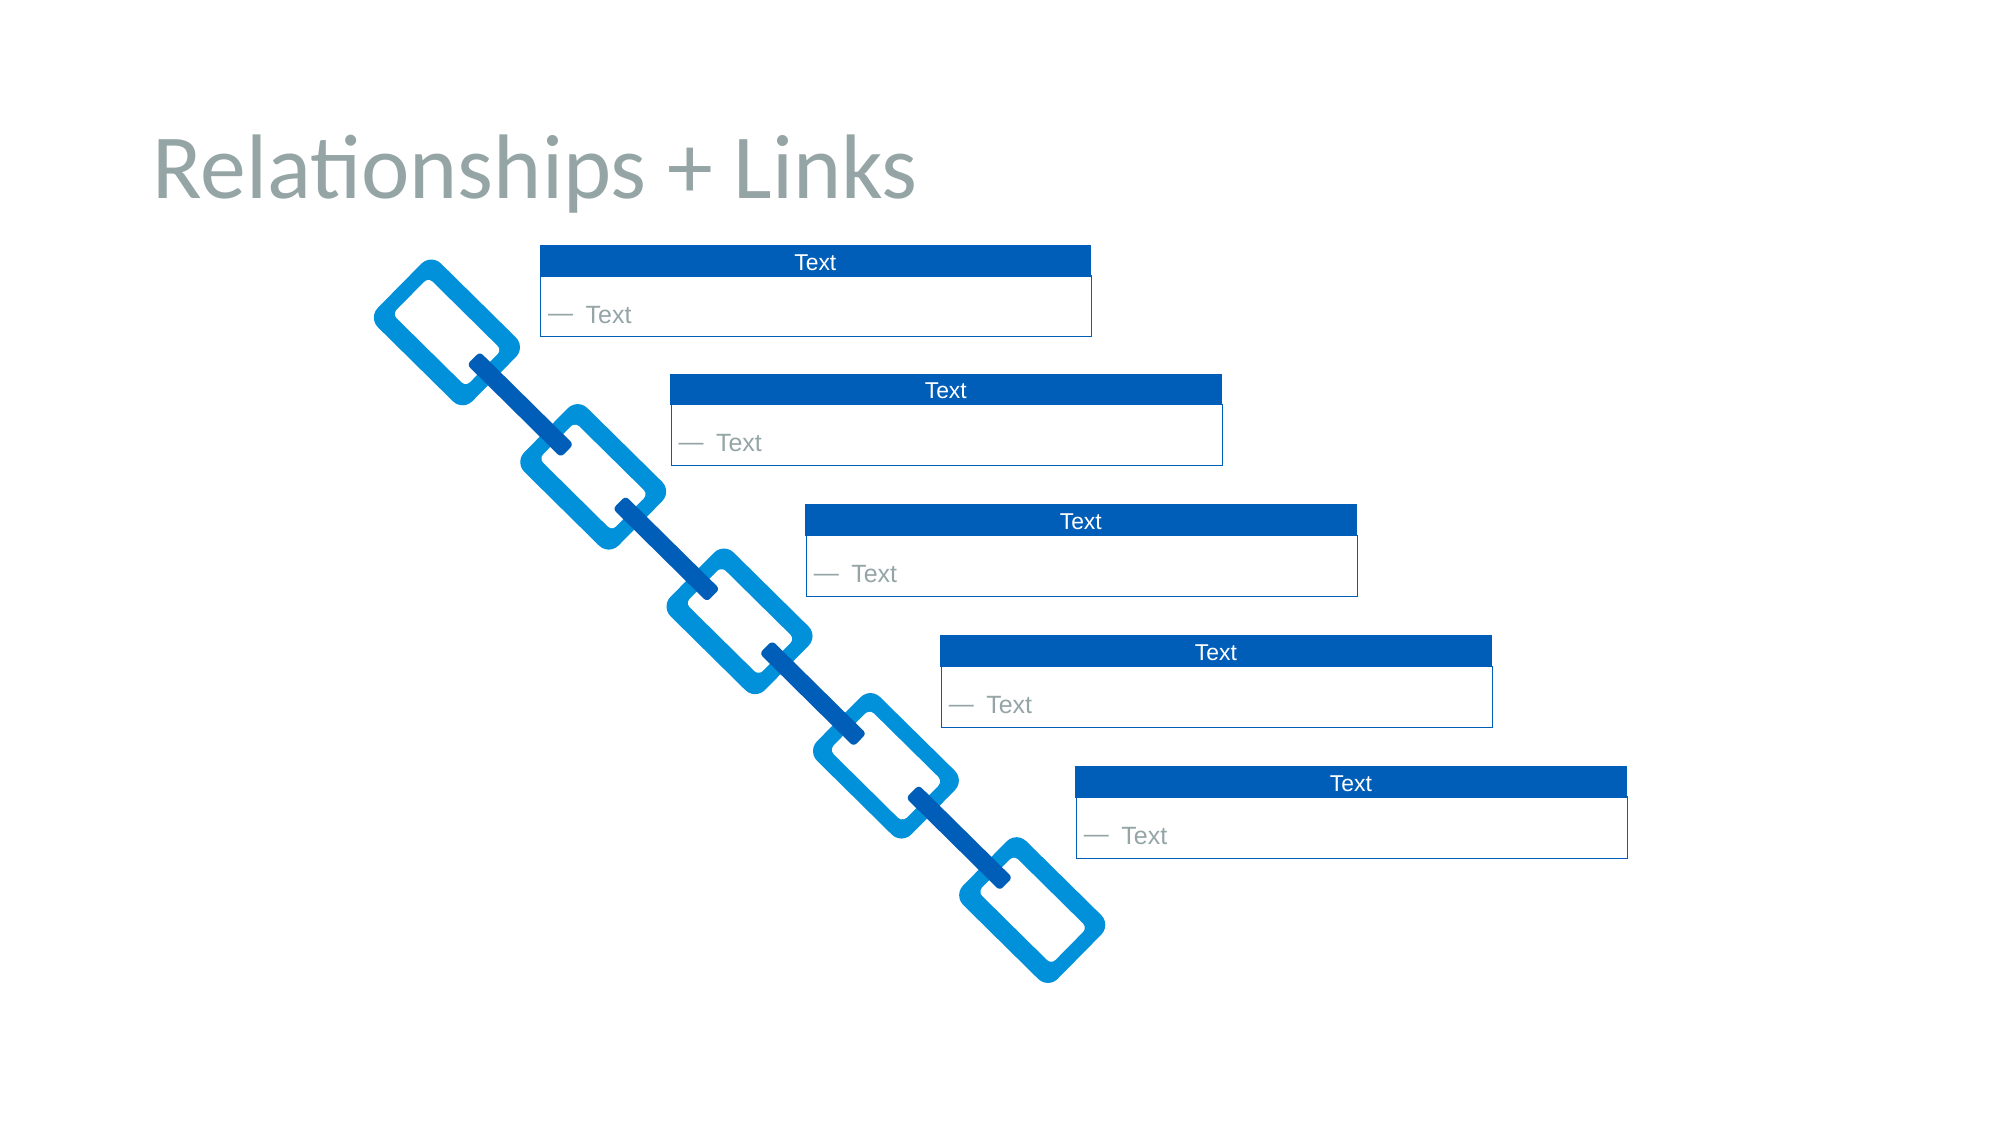

# Relationships + Links
Text
Text

Text
Text
Text
Text
Text
Text
Text
Text